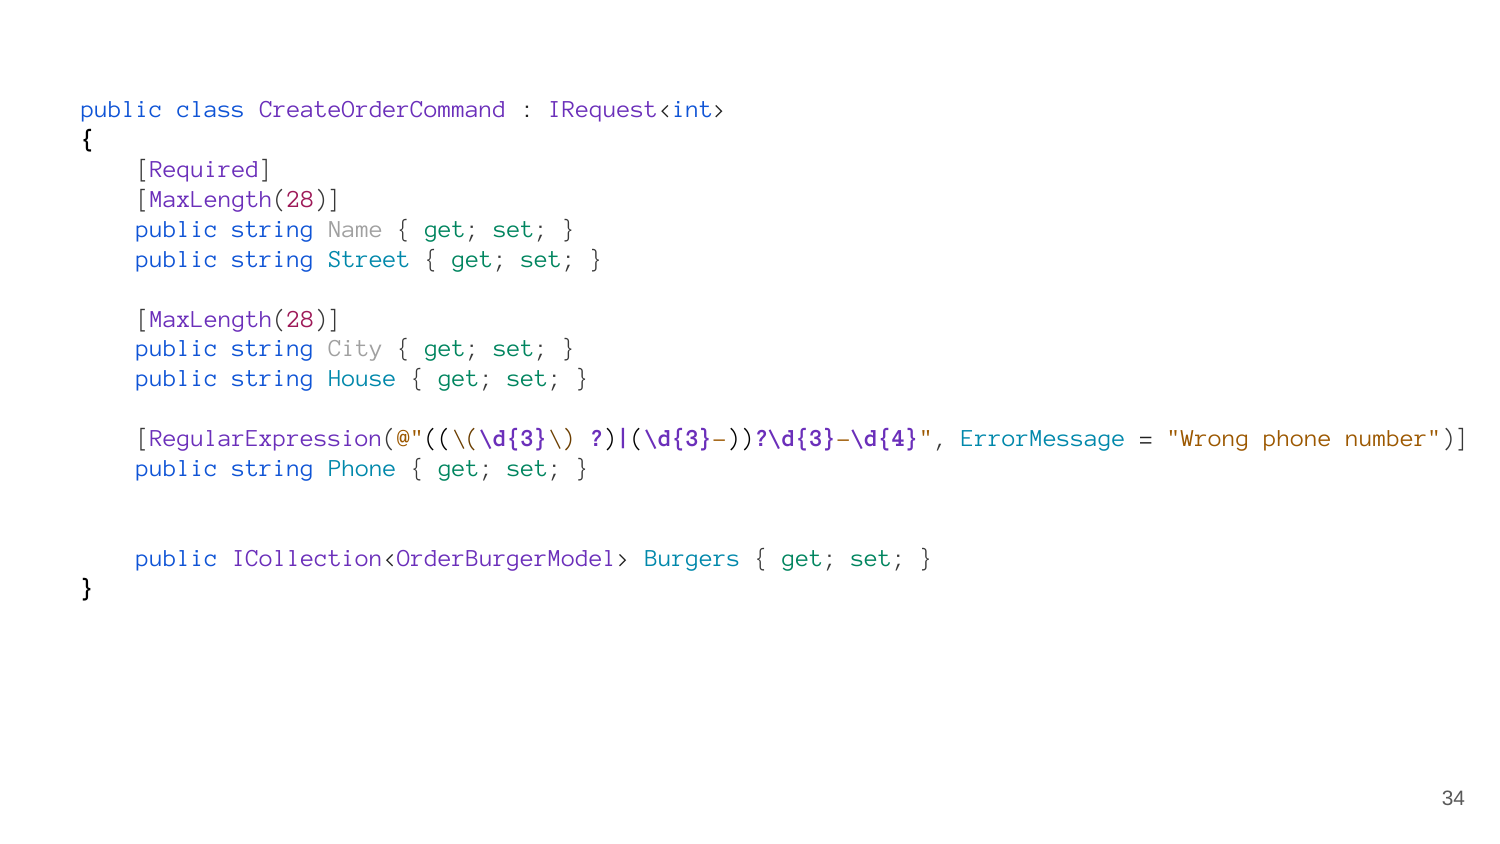

public class CreateOrderCommand : IRequest<int>
{
    [Required]
    [MaxLength(28)]
    public string Name { get; set; }
    public string Street { get; set; }
    [MaxLength(28)]
    public string City { get; set; }
    public string House { get; set; }
    [RegularExpression(@"((\(\d{3}\) ?)|(\d{3}-))?\d{3}-\d{4}", ErrorMessage = "Wrong phone number")]
    public string Phone { get; set; }
    public ICollection<OrderBurgerModel> Burgers { get; set; }
}
34